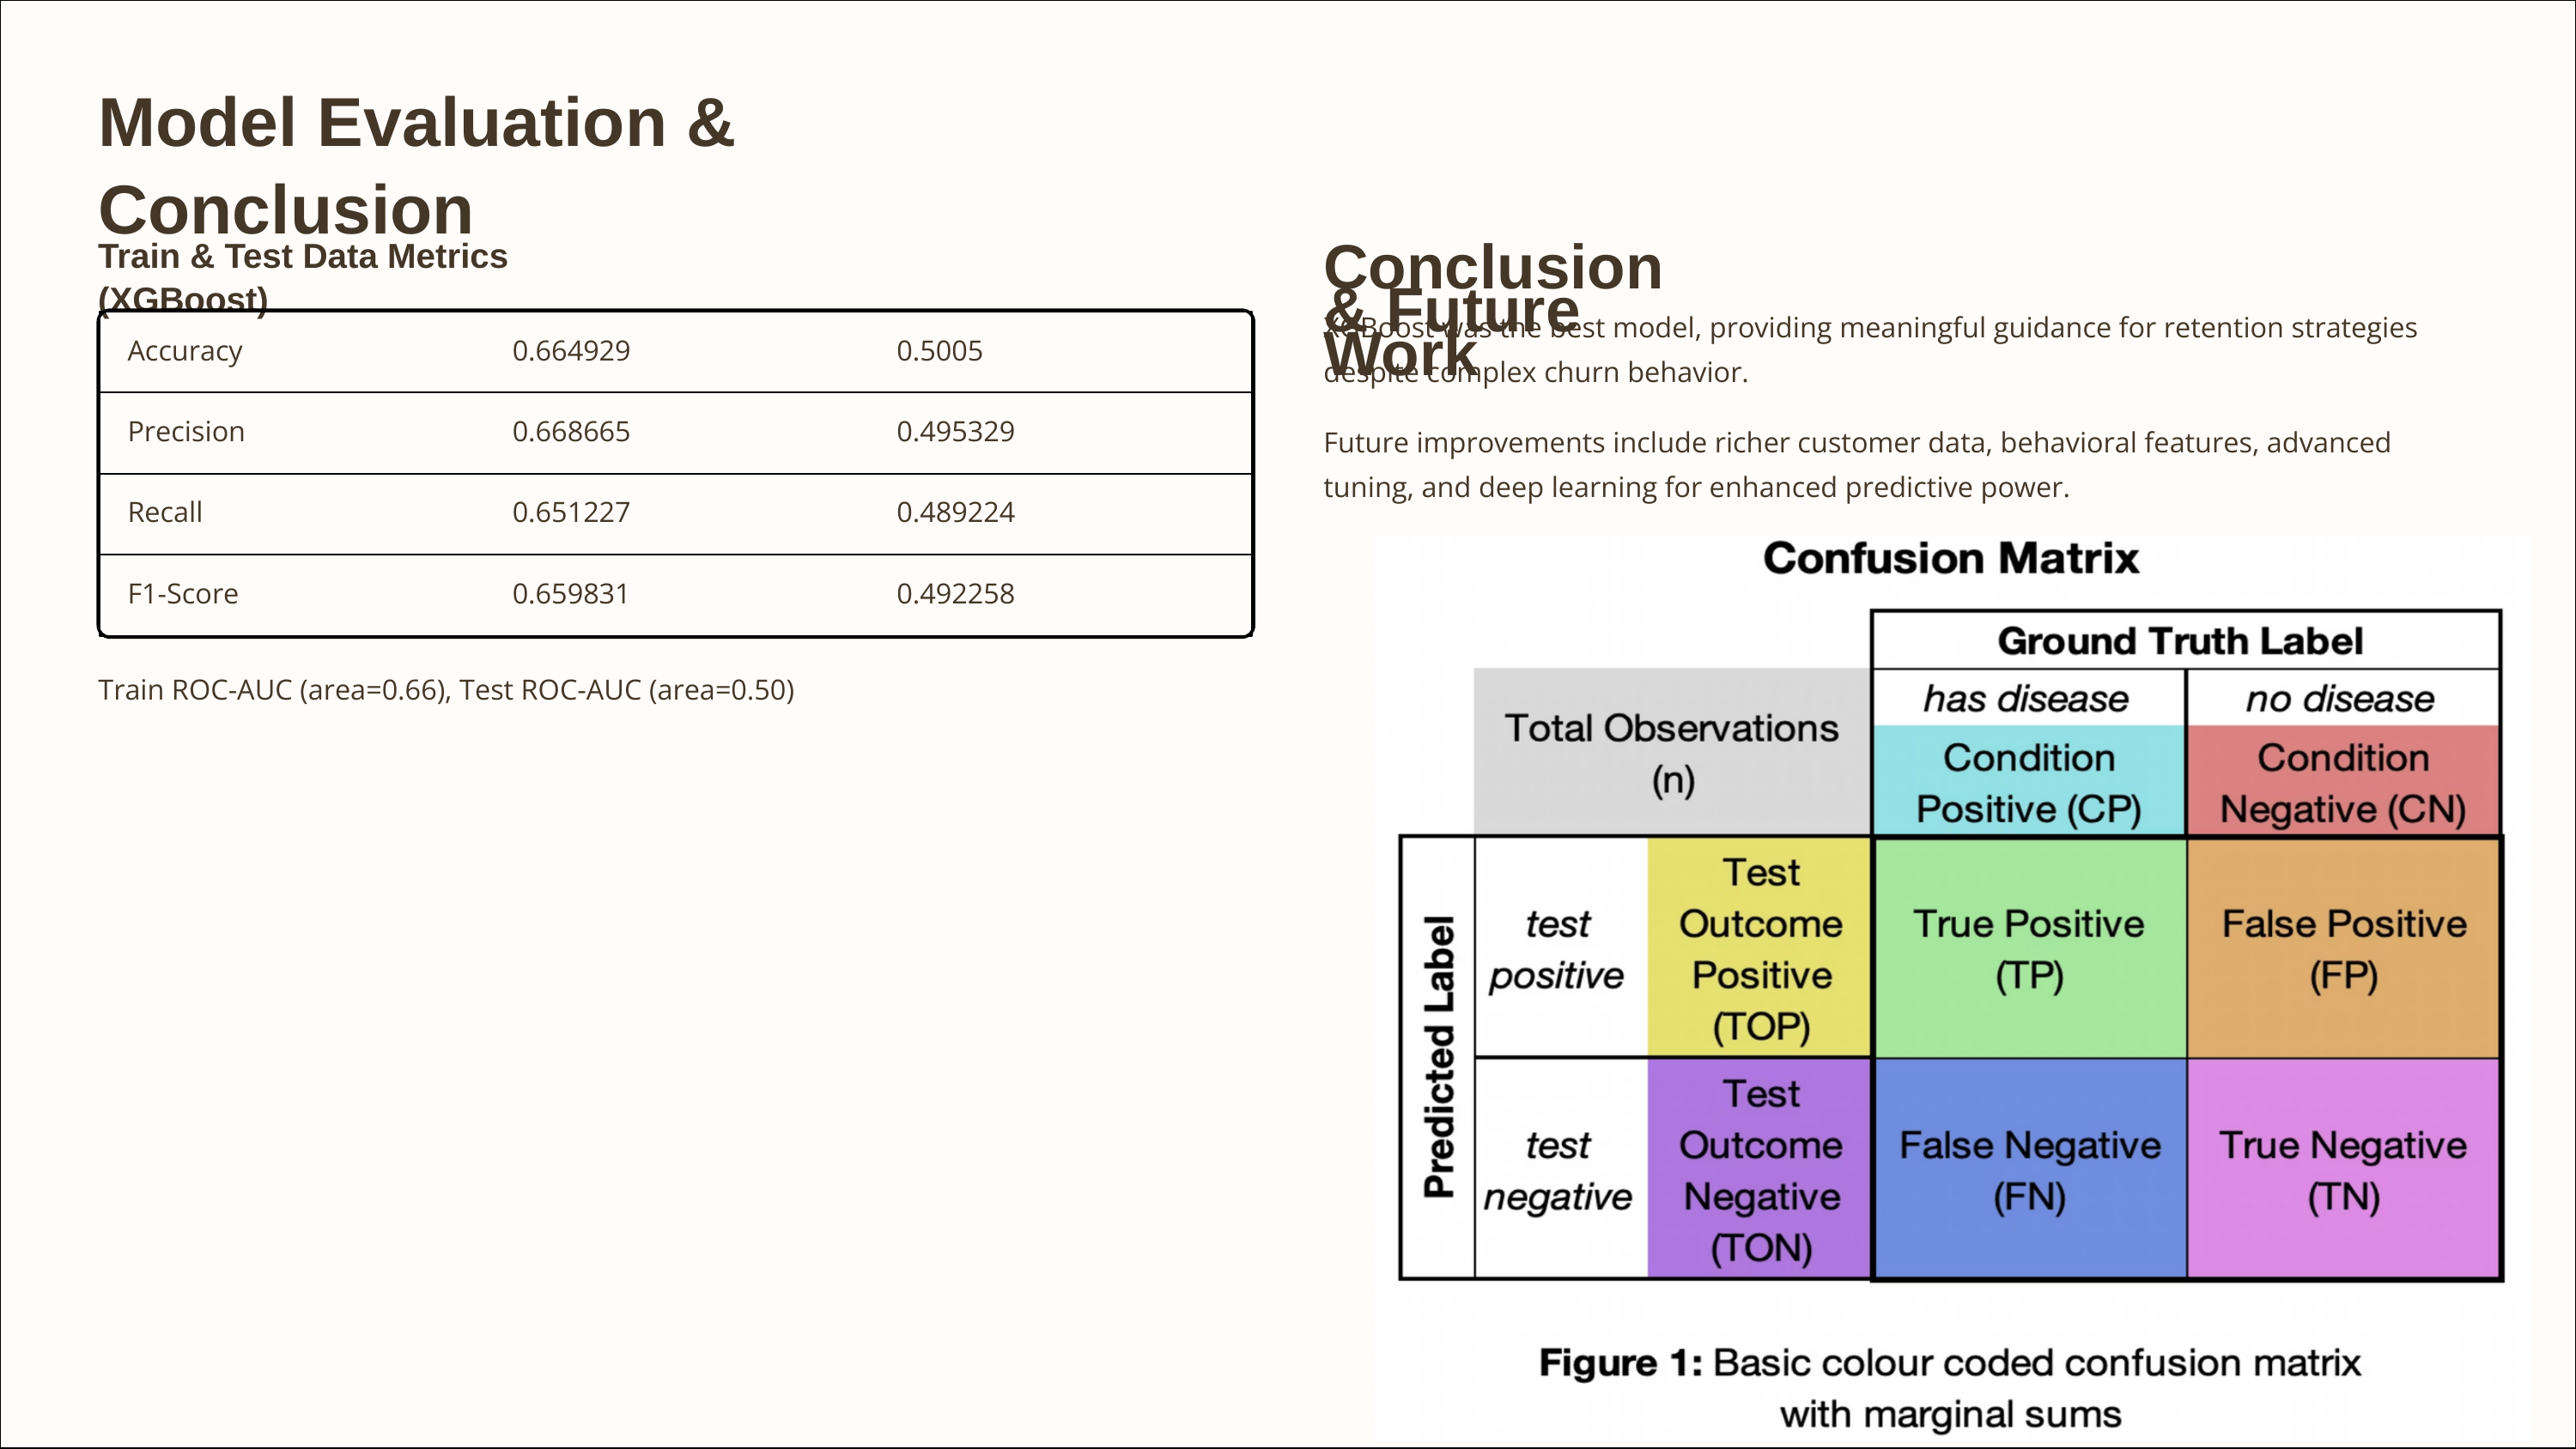

Model Evaluation & Conclusion
Train & Test Data Metrics (XGBoost)
Conclusion & Future Work
XGBoost was the best model, providing meaningful guidance for retention strategies despite complex churn behavior.

Accuracy
0.664929
0.5005

Precision
0.668665
0.495329
Future improvements include richer customer data, behavioral features, advanced tuning, and deep learning for enhanced predictive power.

Recall
0.651227
0.489224

F1-Score
0.659831
0.492258
Train ROC-AUC (area=0.66), Test ROC-AUC (area=0.50)